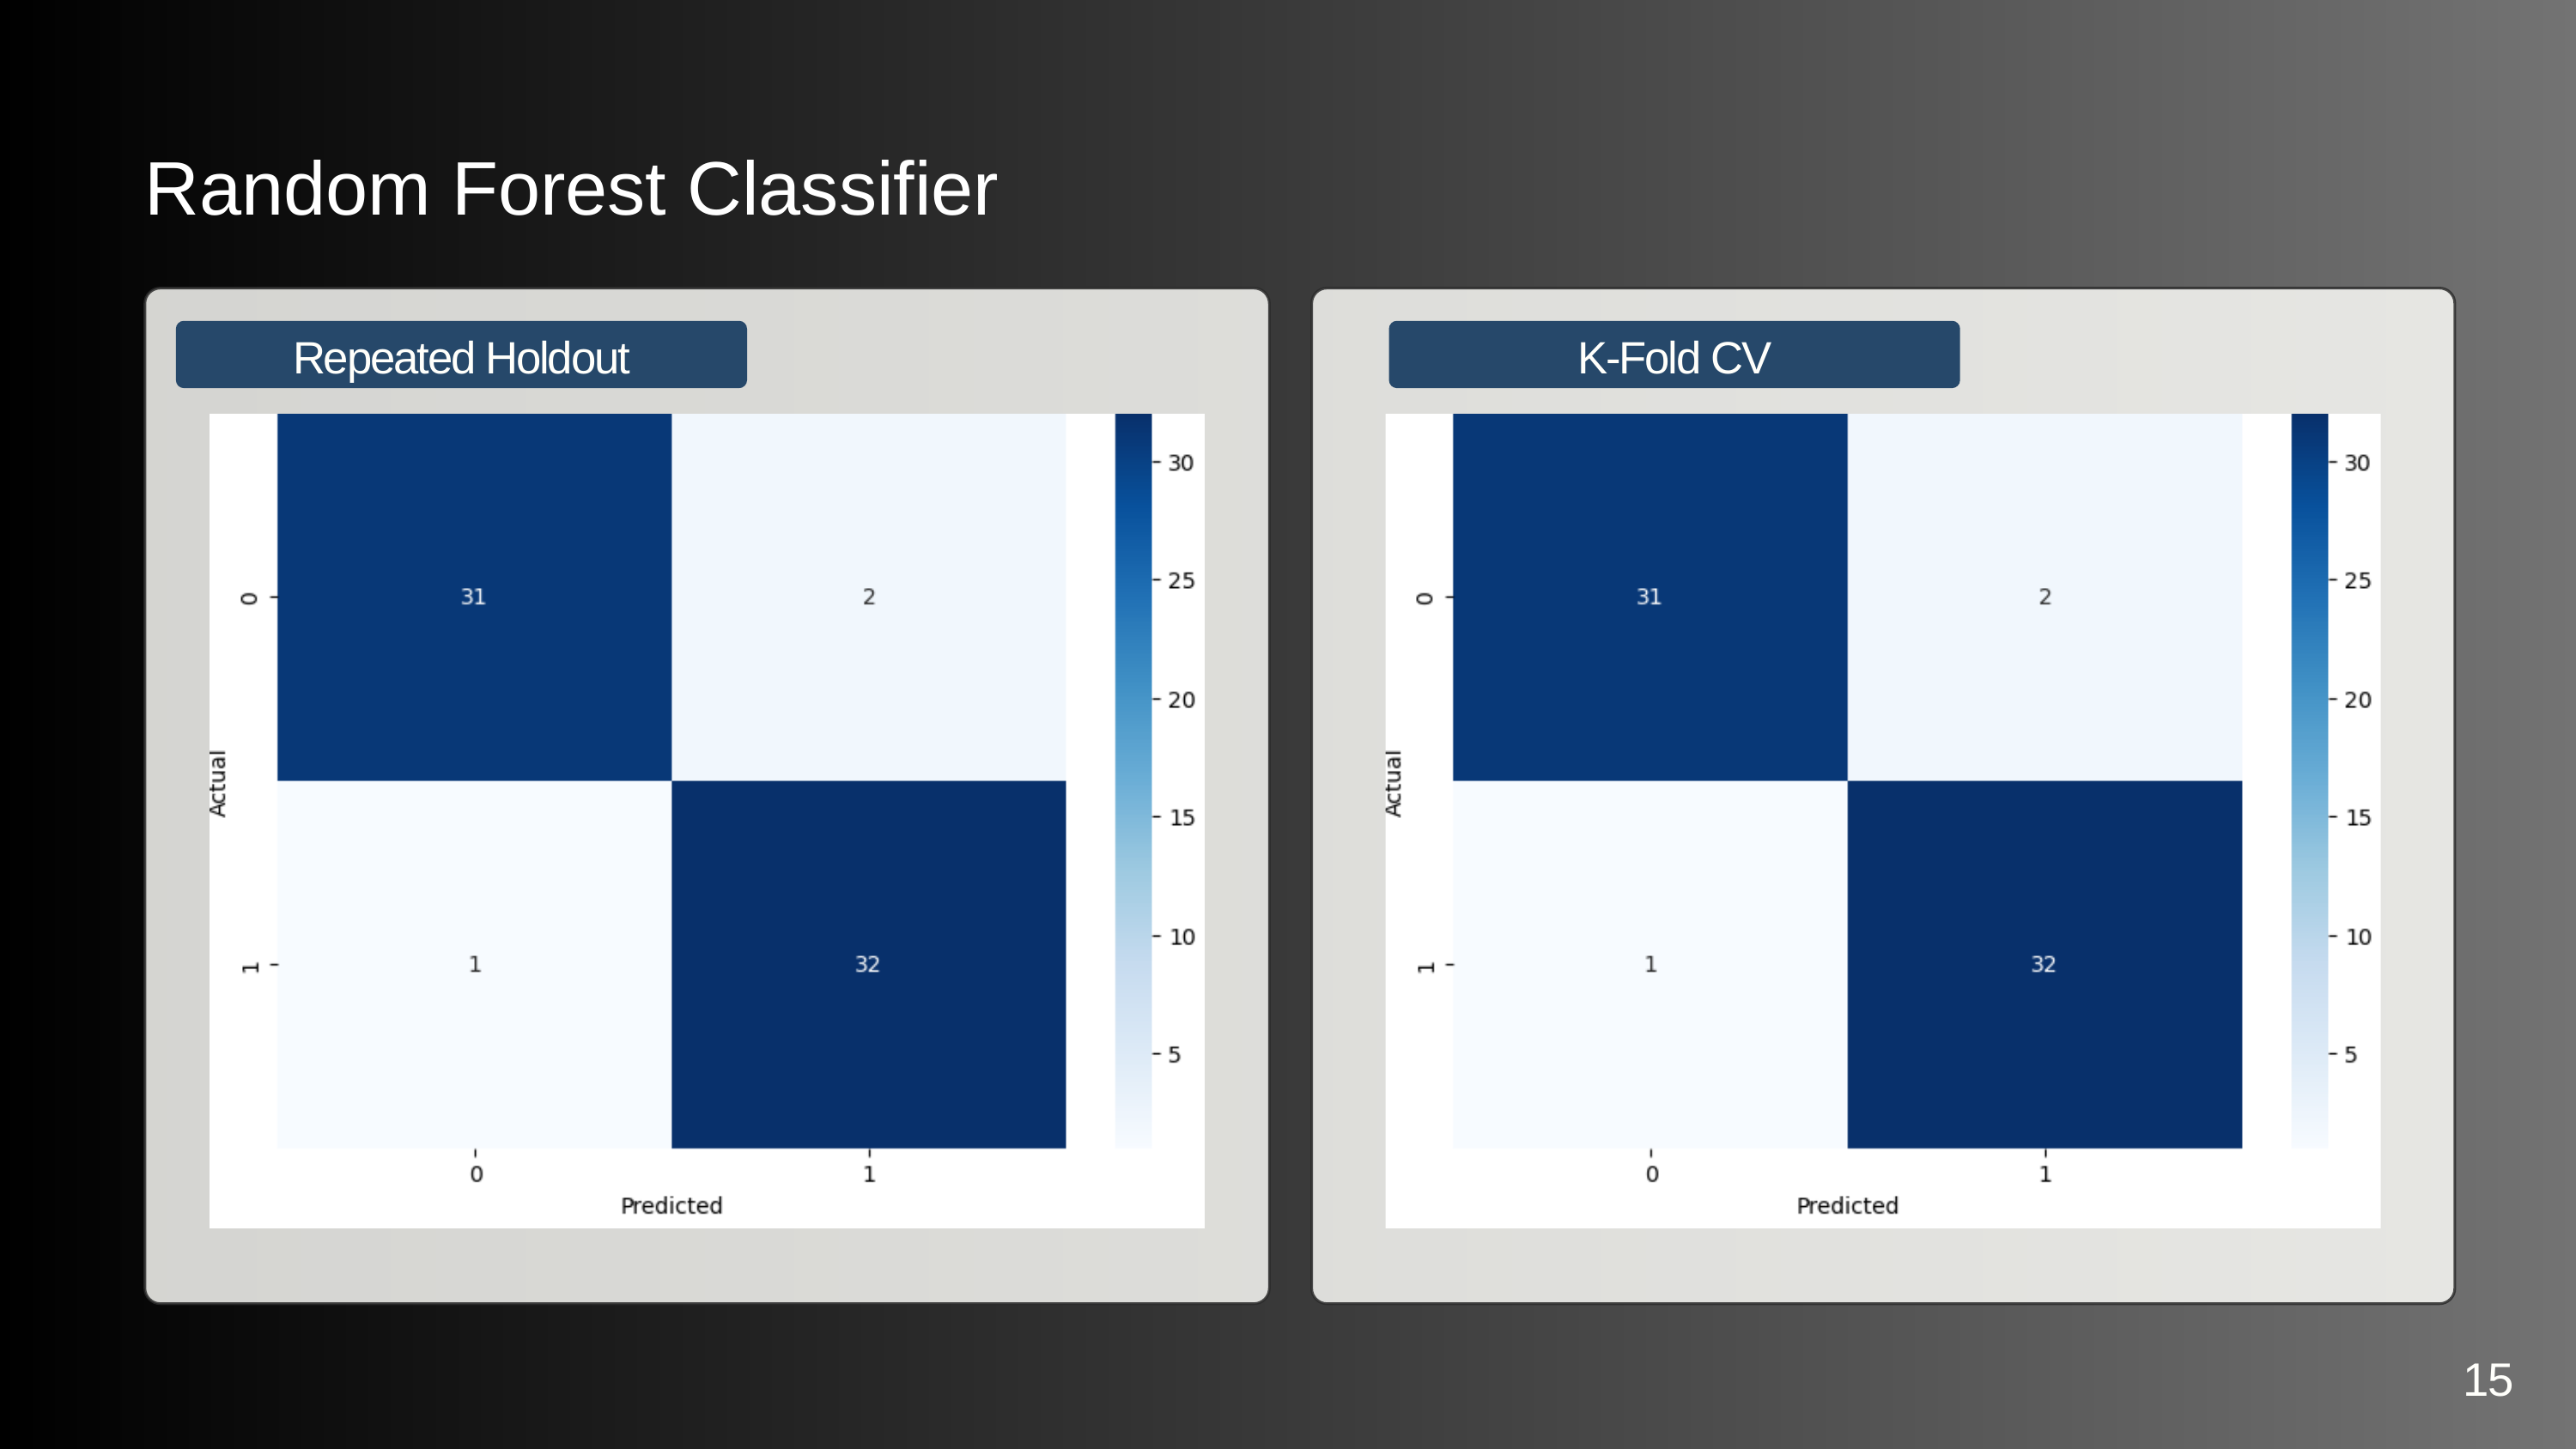

Random Forest Classifier

Repeated Holdout

K-Fold CV

15